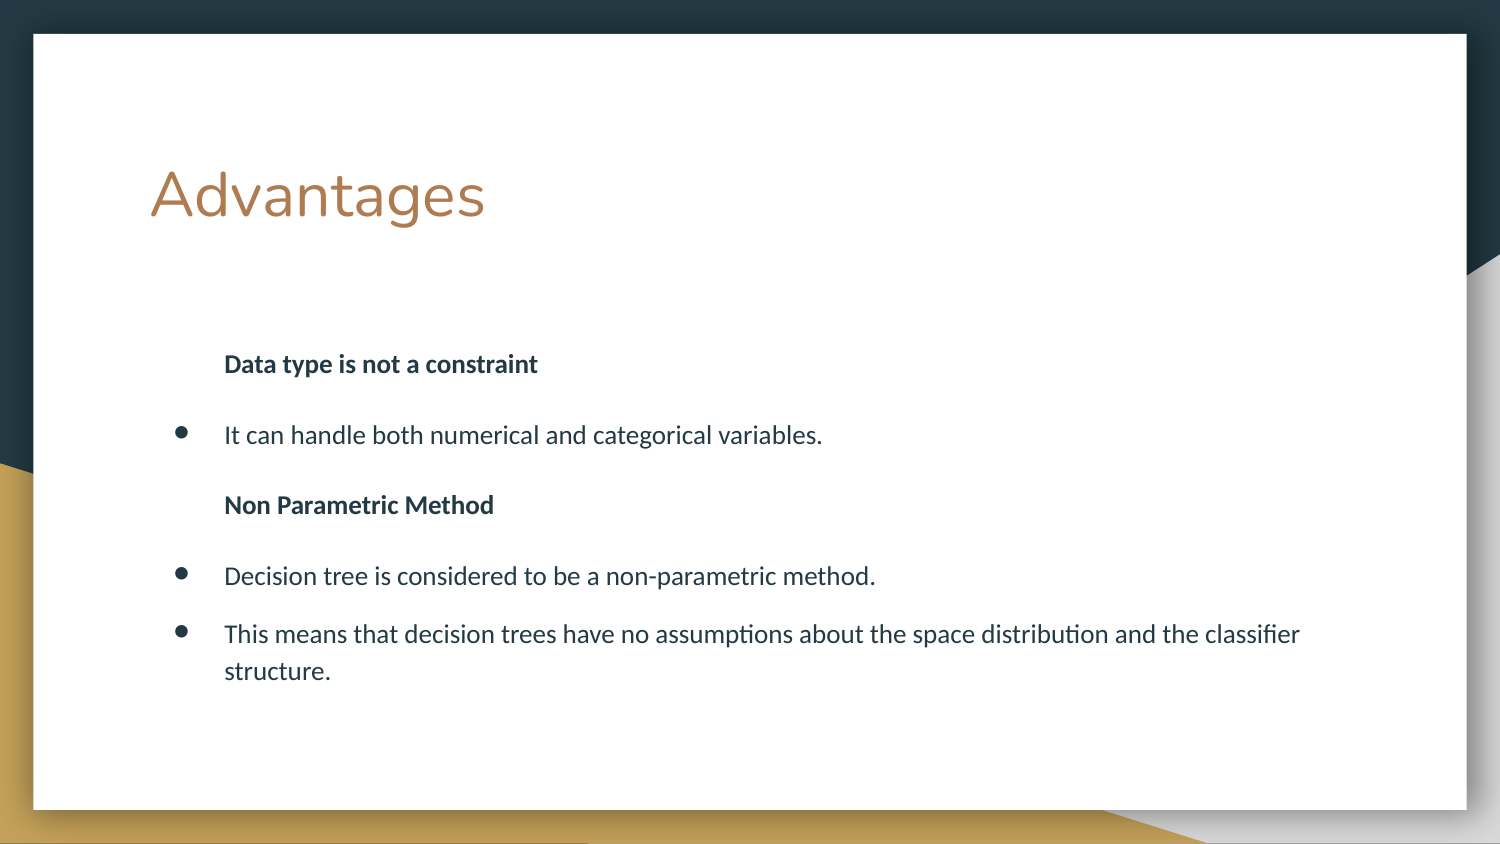

# Advantages
Data type is not a constraint
It can handle both numerical and categorical variables.
Non Parametric Method
Decision tree is considered to be a non-parametric method.
This means that decision trees have no assumptions about the space distribution and the classifier structure.